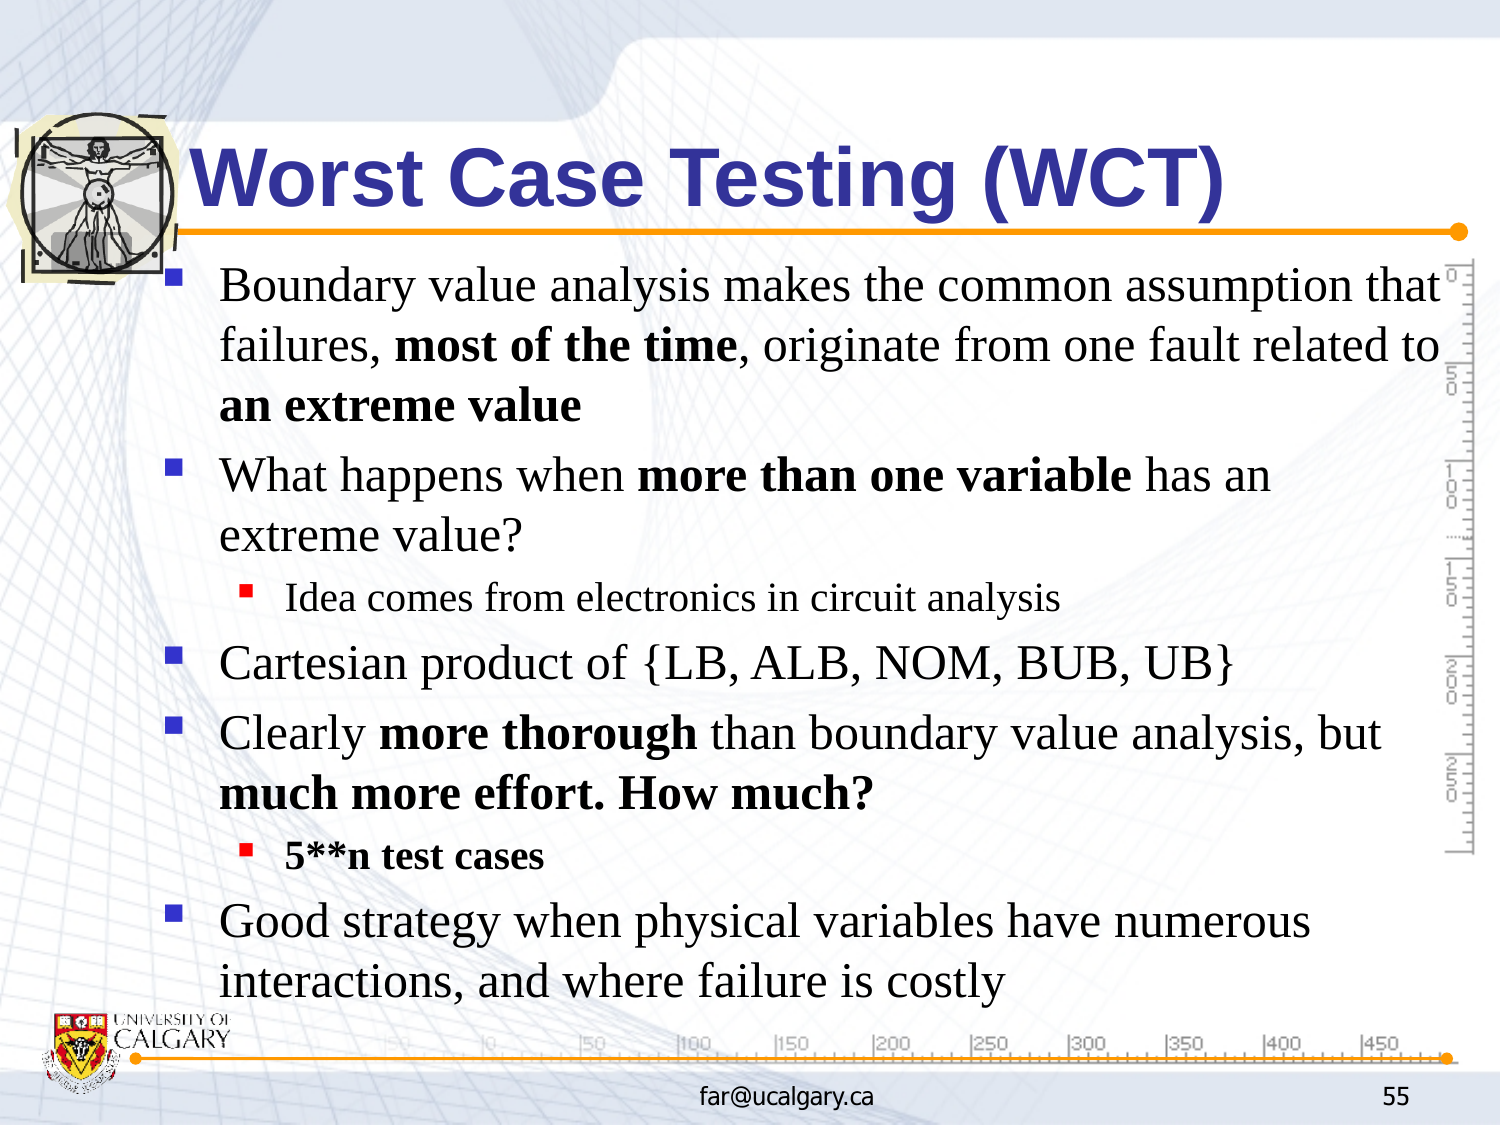

# Worst Case Testing (WCT)
Boundary value analysis makes the common assumption that failures, most of the time, originate from one fault related to an extreme value
What happens when more than one variable has an extreme value?
Idea comes from electronics in circuit analysis
Cartesian product of {LB, ALB, NOM, BUB, UB}
Clearly more thorough than boundary value analysis, but much more effort. How much?
5**n test cases
Good strategy when physical variables have numerous interactions, and where failure is costly
far@ucalgary.ca
55